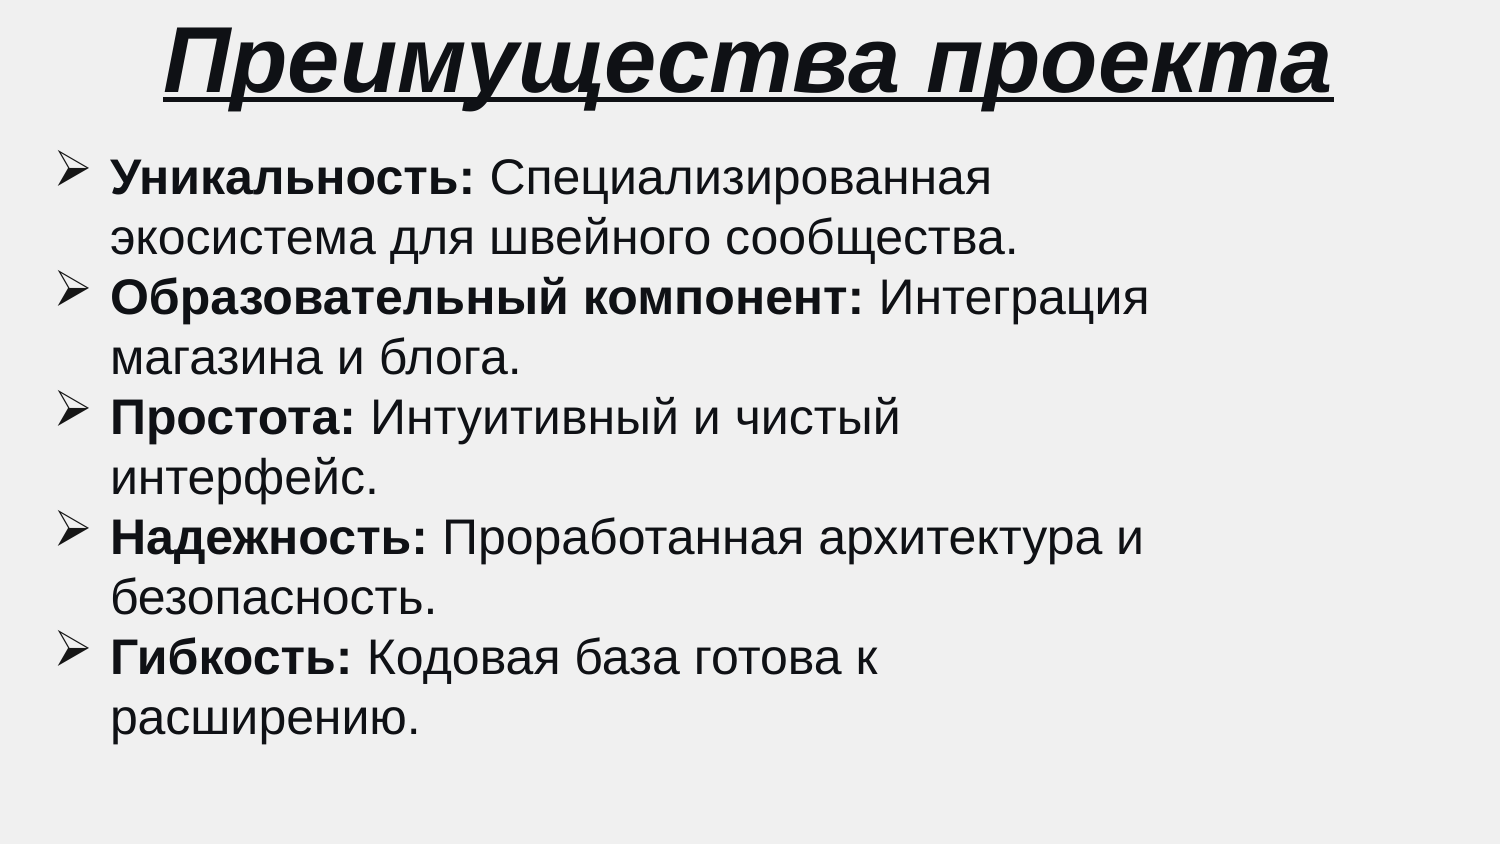

# Преимущества проекта
Уникальность: Специализированная экосистема для швейного сообщества.
Образовательный компонент: Интеграция магазина и блога.
Простота: Интуитивный и чистый интерфейс.
Надежность: Проработанная архитектура и безопасность.
Гибкость: Кодовая база готова к расширению.